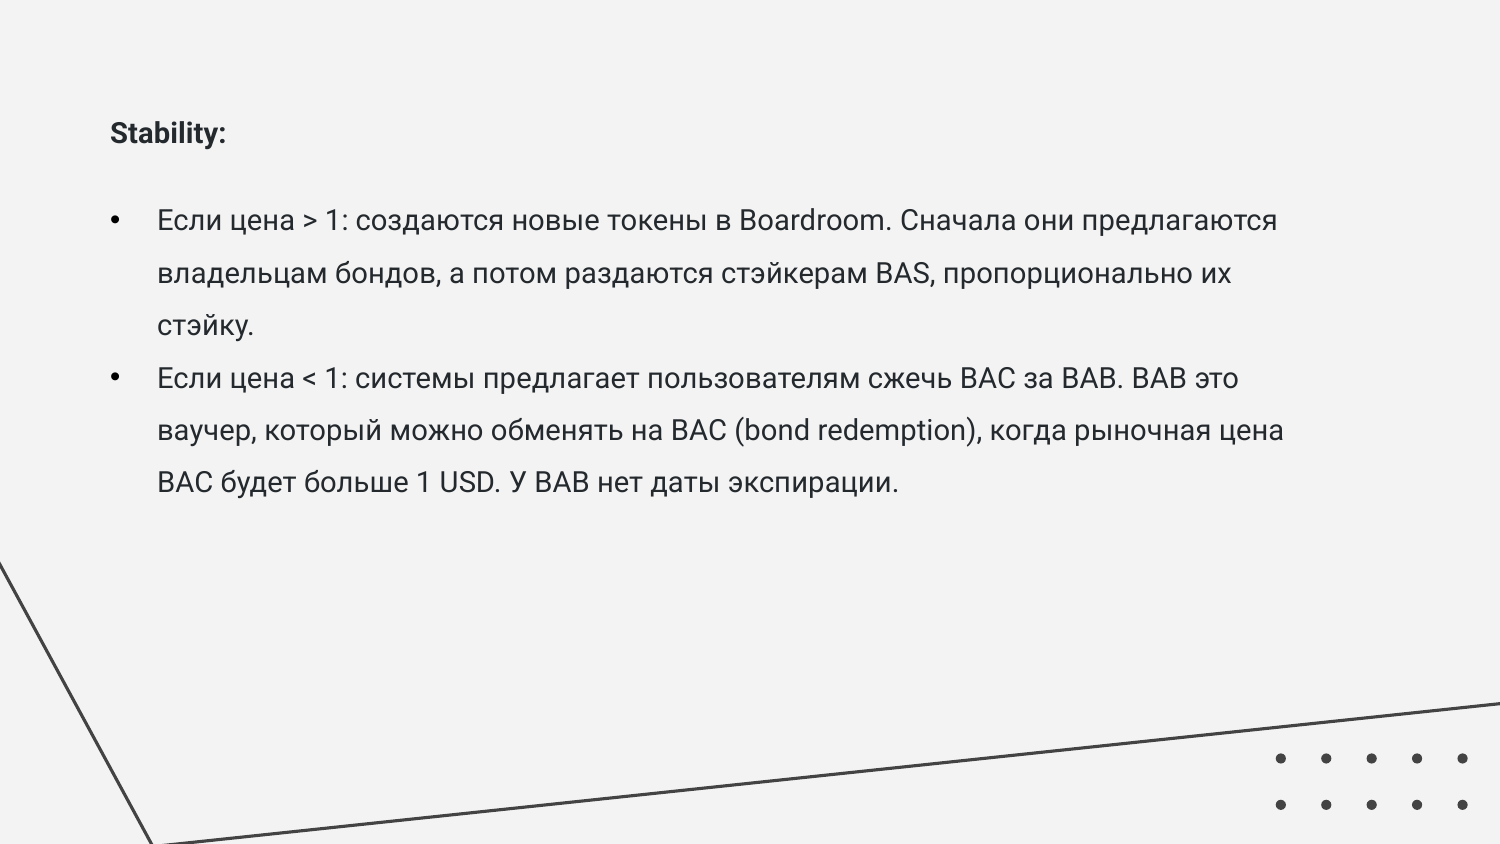

Stability:

Если цена > 1: создаются новые токены в Boardroom. Сначала они предлагаются владельцам бондов, а потом раздаются стэйкерам BAS, пропорционально их стэйку.
Если цена < 1: системы предлагает пользователям сжечь BAC за BAB. BAB это ваучер, который можно обменять на BAC (bond redemption), когда рыночная цена BAC будет больше 1 USD. У BAB нет даты экспирации.